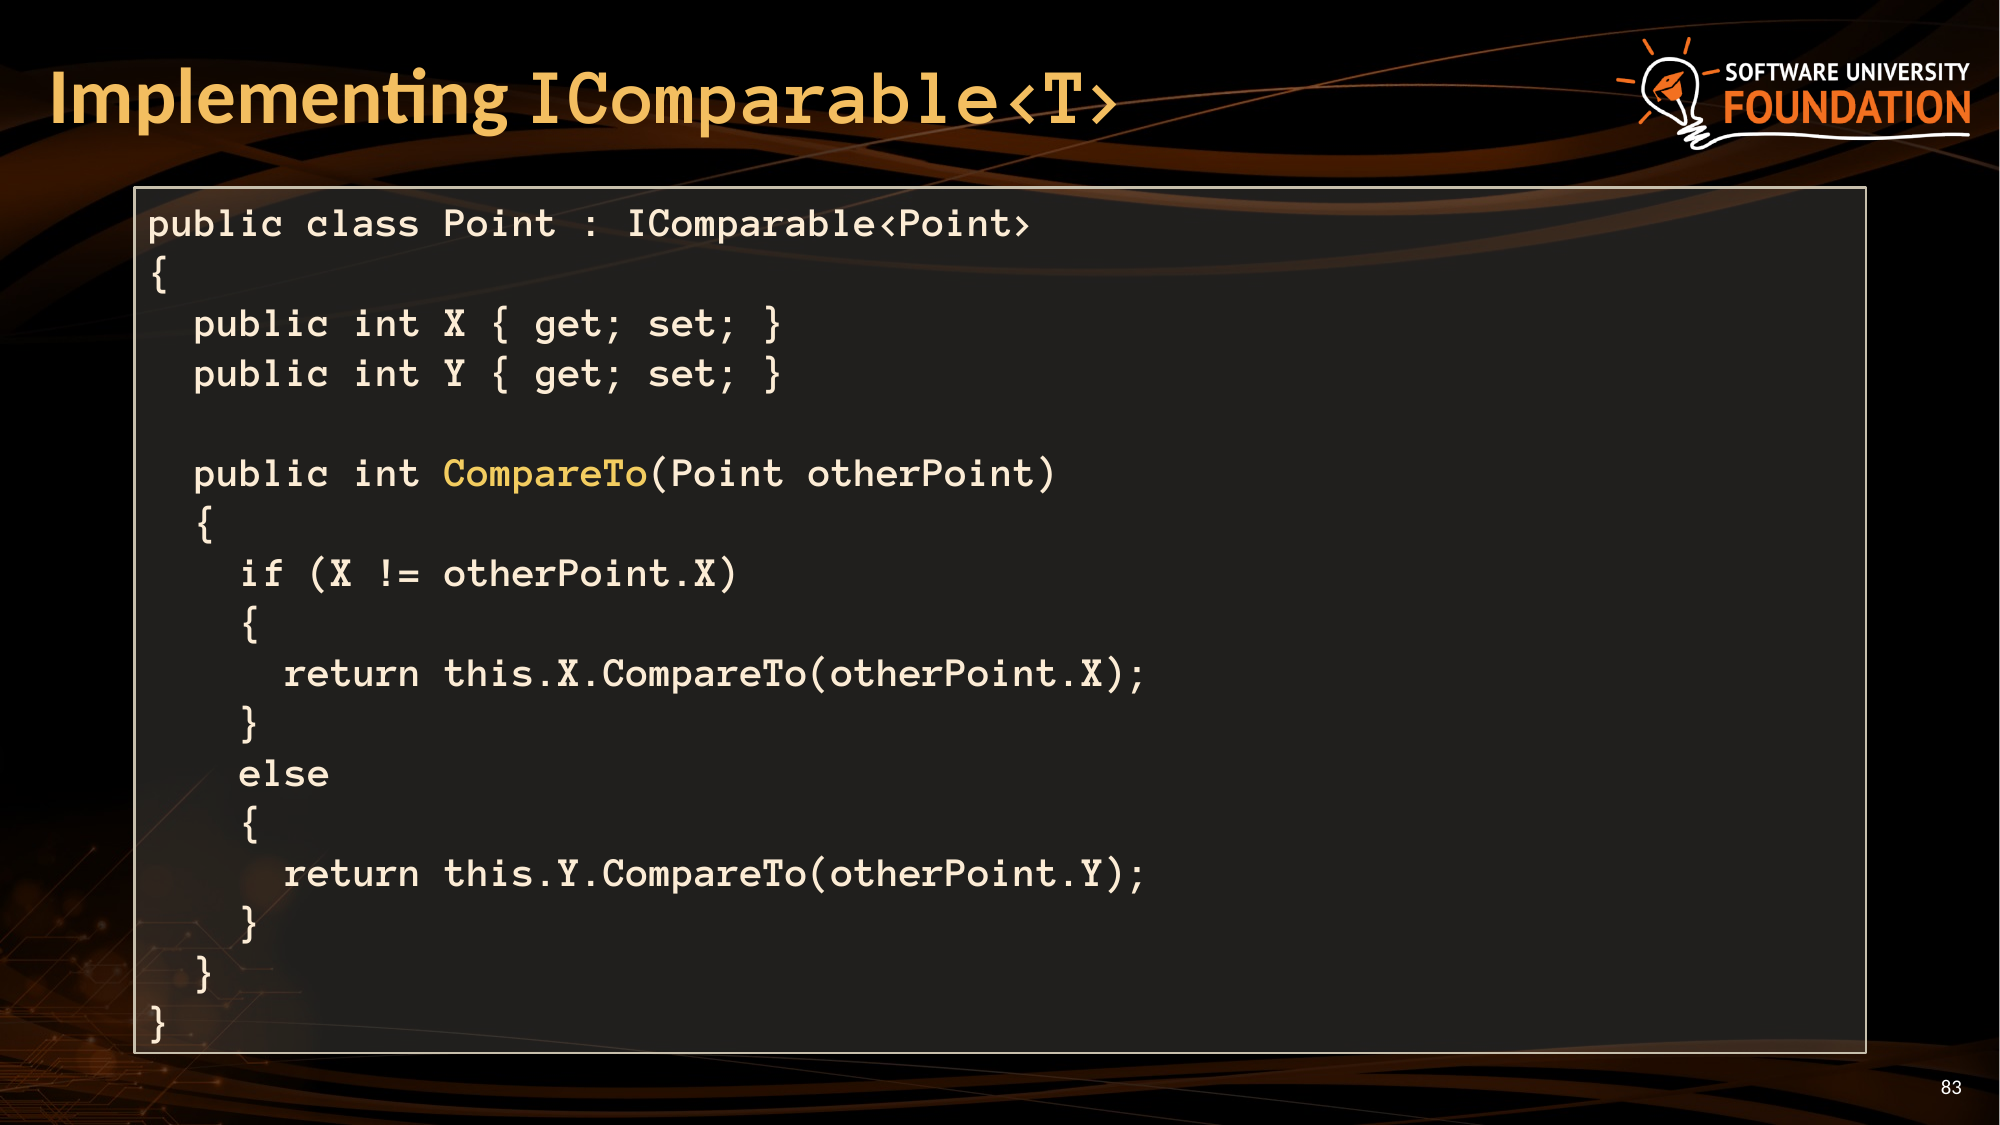

# Implementing IComparable<T>
public class Point : IComparable<Point>
{
  public int X { get; set; }
  public int Y { get; set; }

  public int CompareTo(Point otherPoint)
  {
    if (X != otherPoint.X)
    {
      return this.X.CompareTo(otherPoint.X);
    }
    else
    {
      return this.Y.CompareTo(otherPoint.Y);
    }
  }
}
83